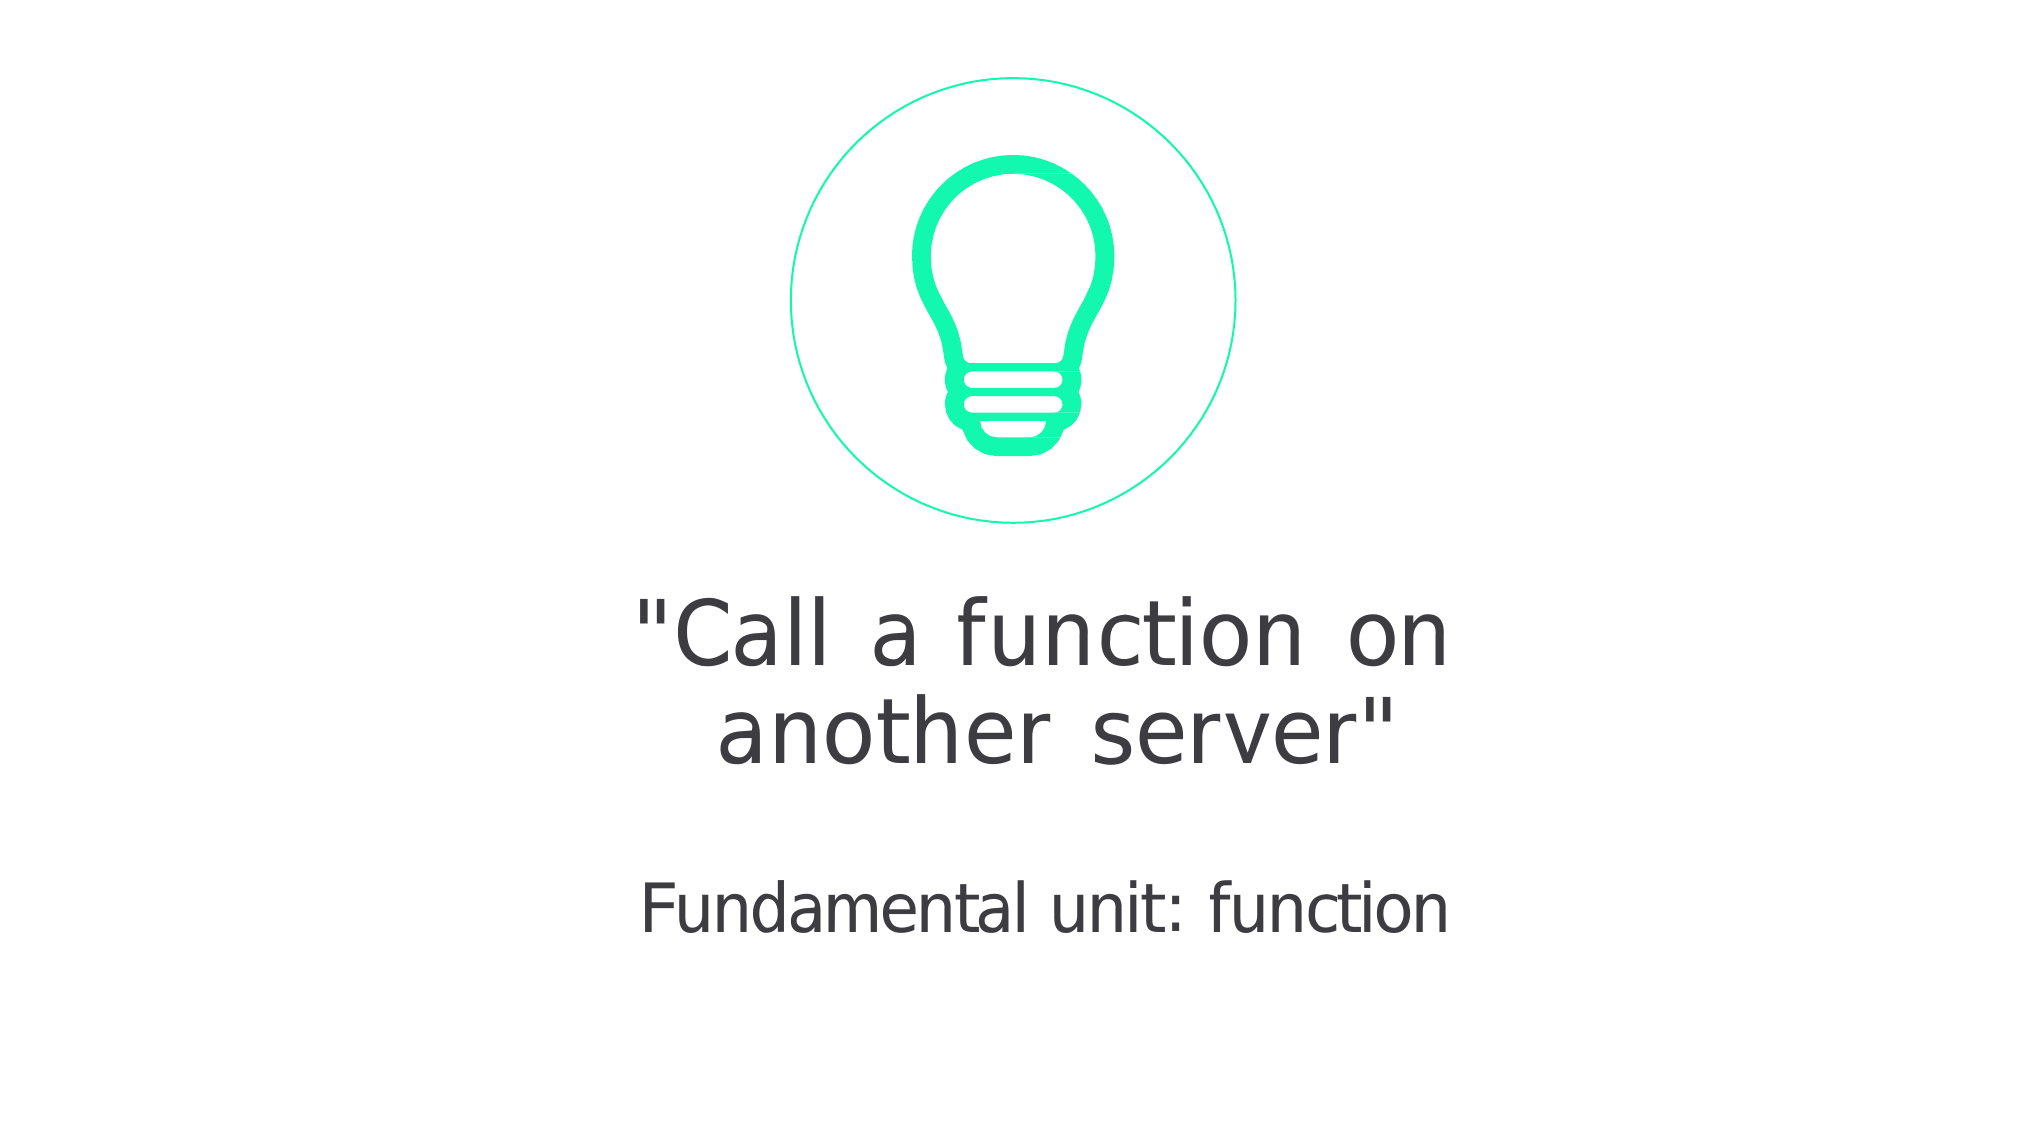

"Call a function on  another server"
Fundamental unit: function